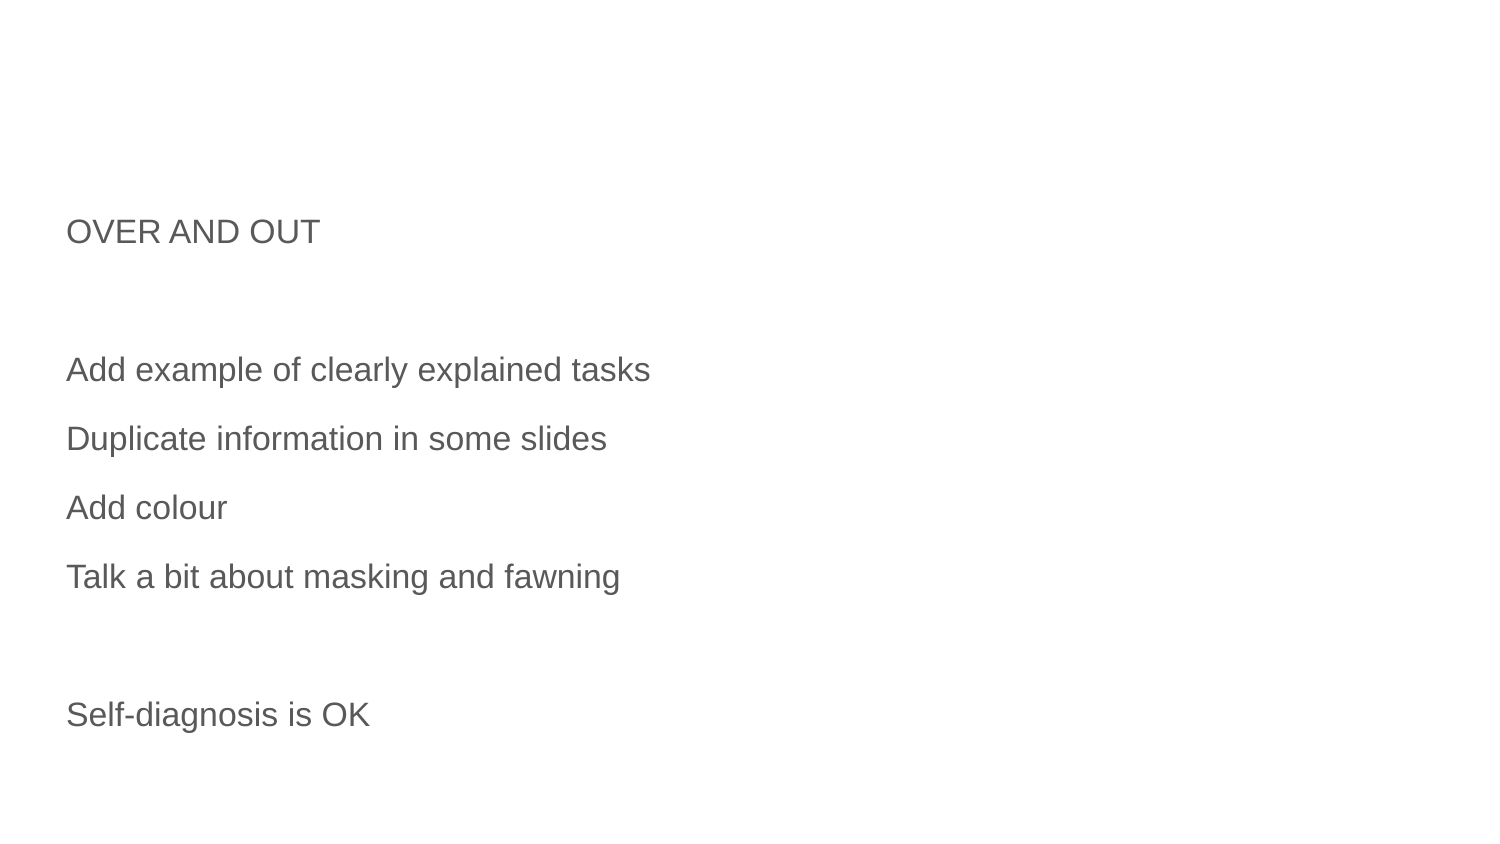

OVER AND OUT

Add example of clearly explained tasks
Duplicate information in some slides
Add colour
Talk a bit about masking and fawning

Self-diagnosis is OK